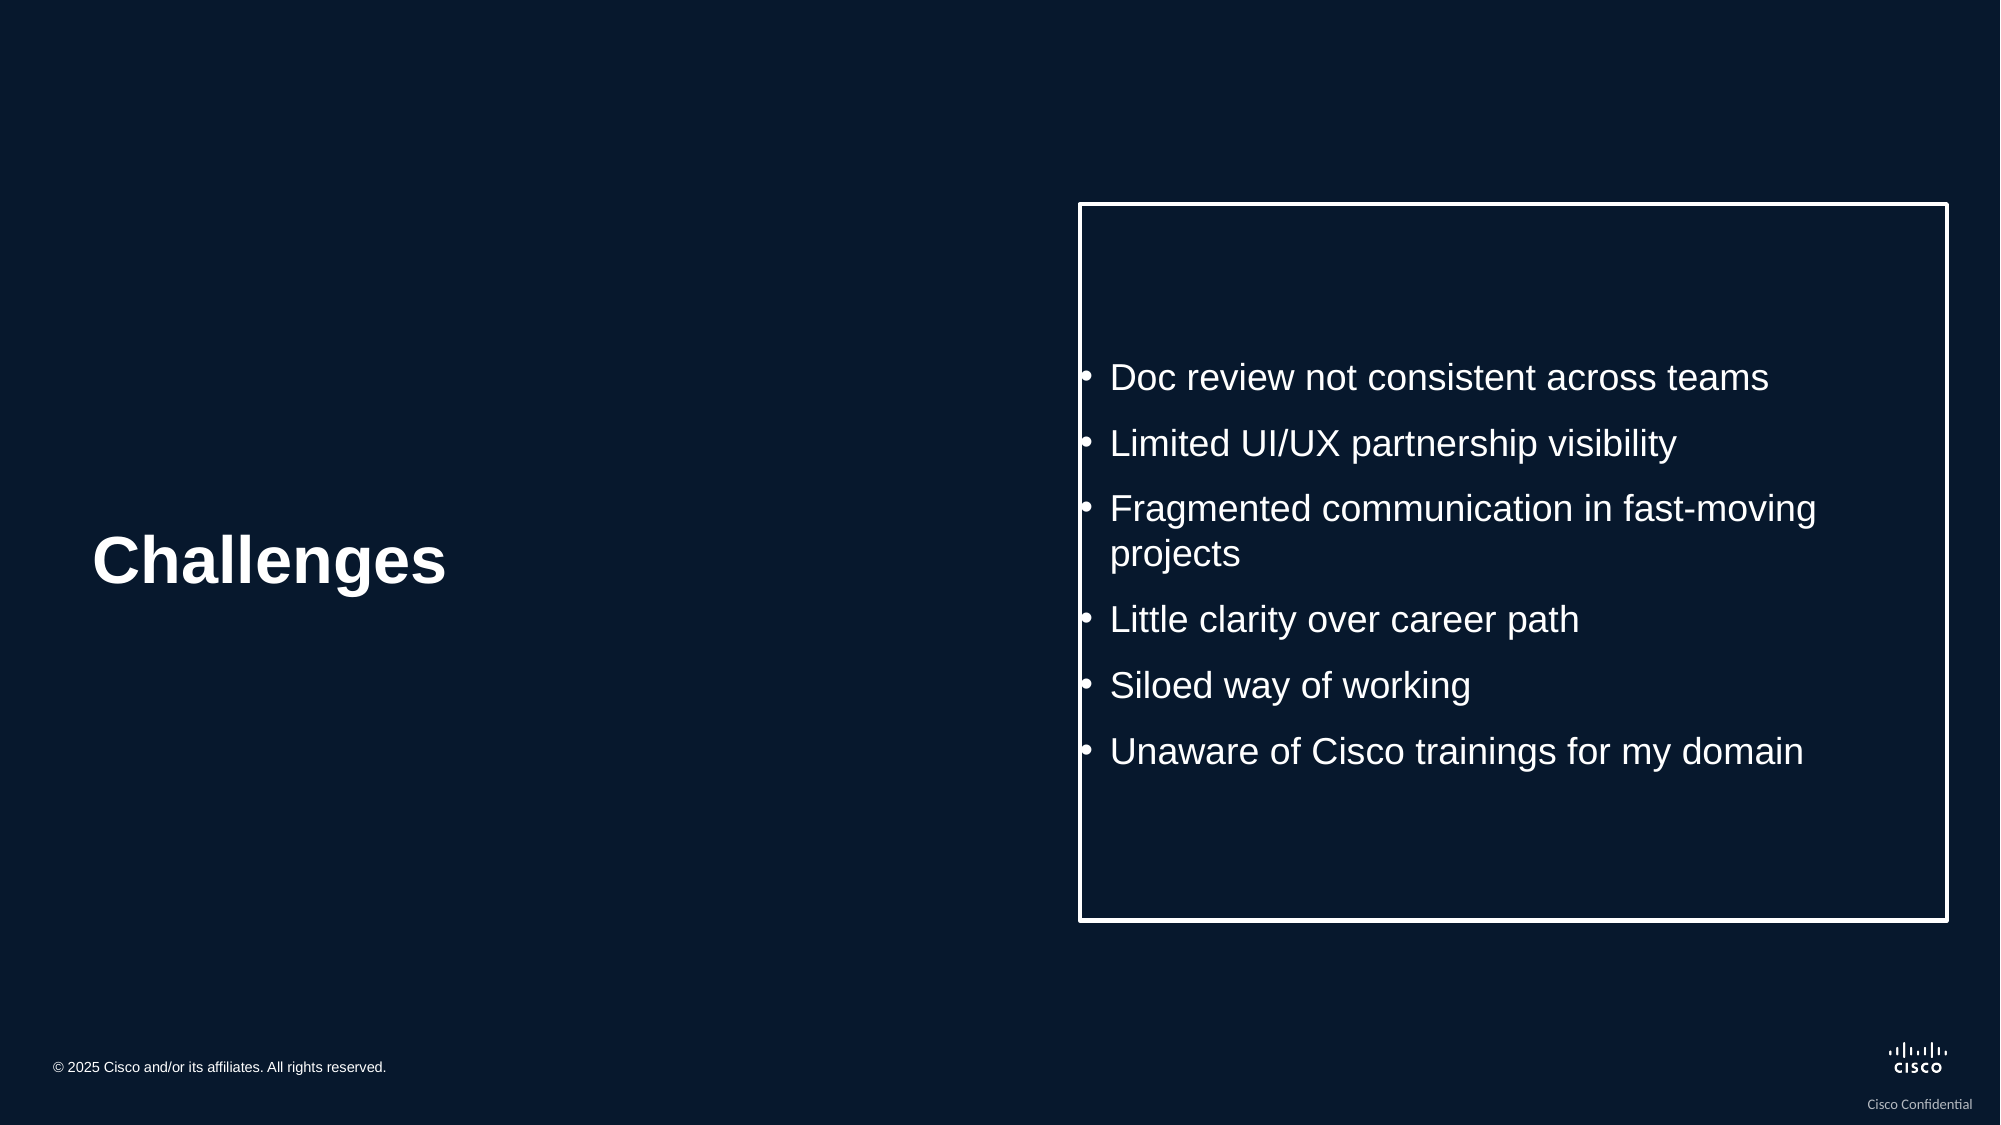

Doc review not consistent across teams
Limited UI/UX partnership visibility
Fragmented communication in fast-moving projects
Little clarity over career path
Siloed way of working
Unaware of Cisco trainings for my domain
# Challenges